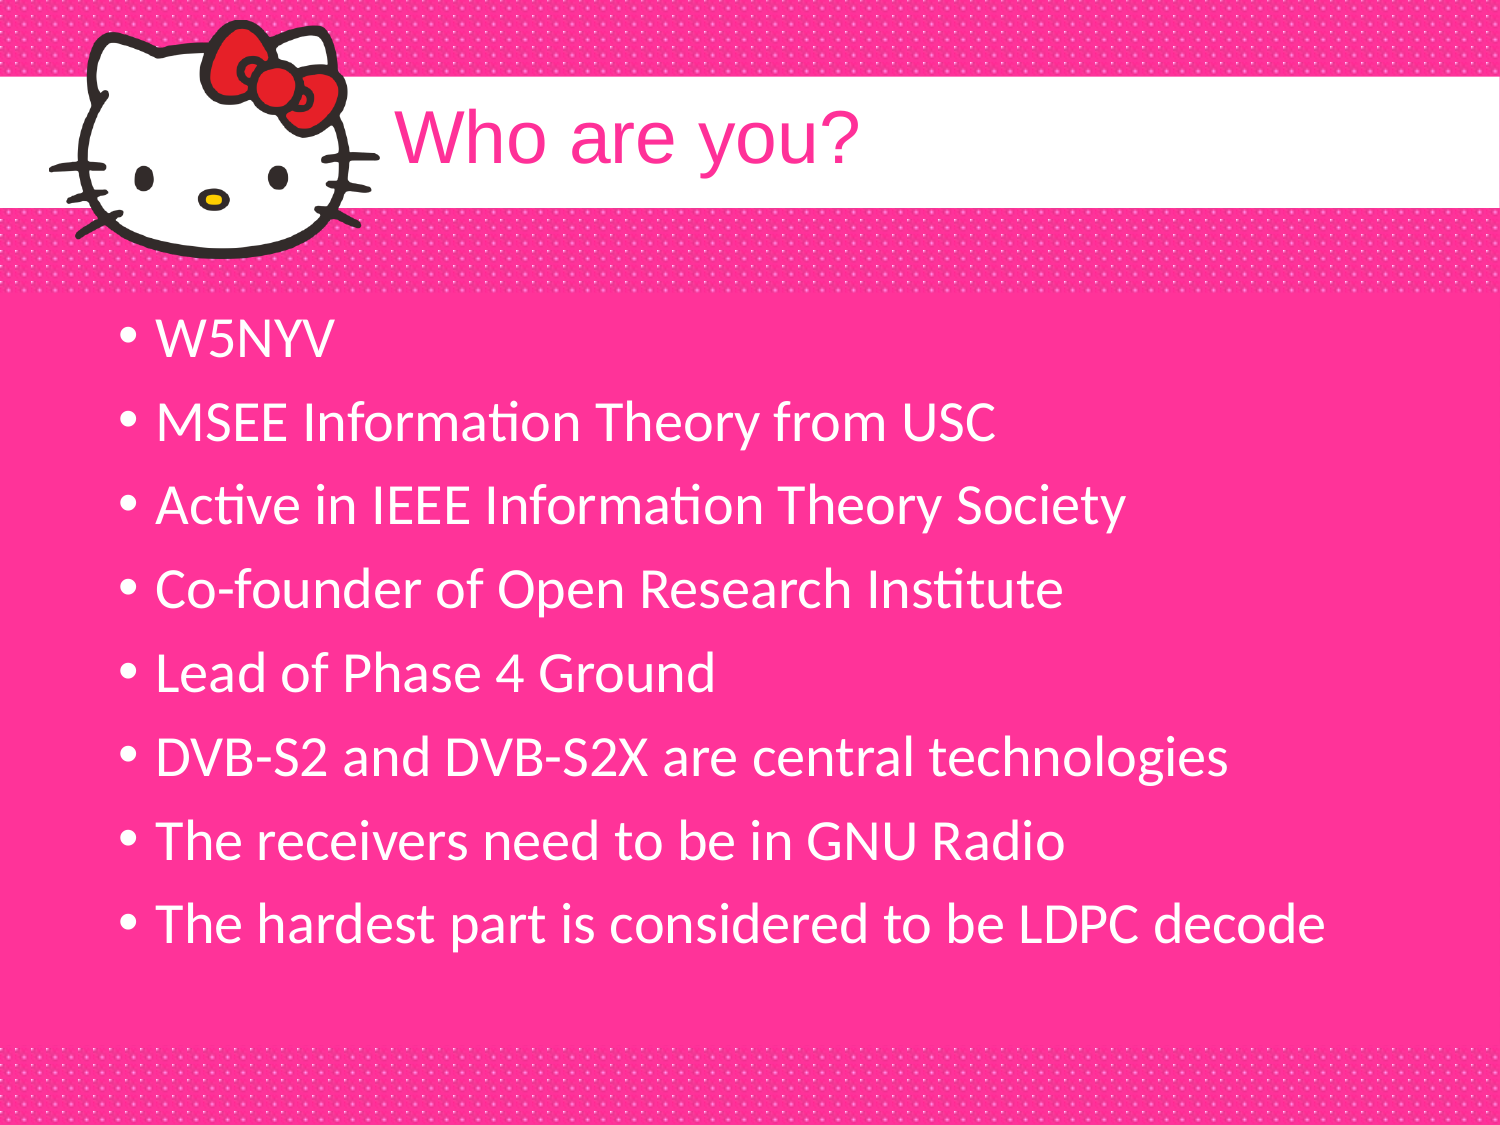

# Who are you?
W5NYV
MSEE Information Theory from USC
Active in IEEE Information Theory Society
Co-founder of Open Research Institute
Lead of Phase 4 Ground
DVB-S2 and DVB-S2X are central technologies
The receivers need to be in GNU Radio
The hardest part is considered to be LDPC decode